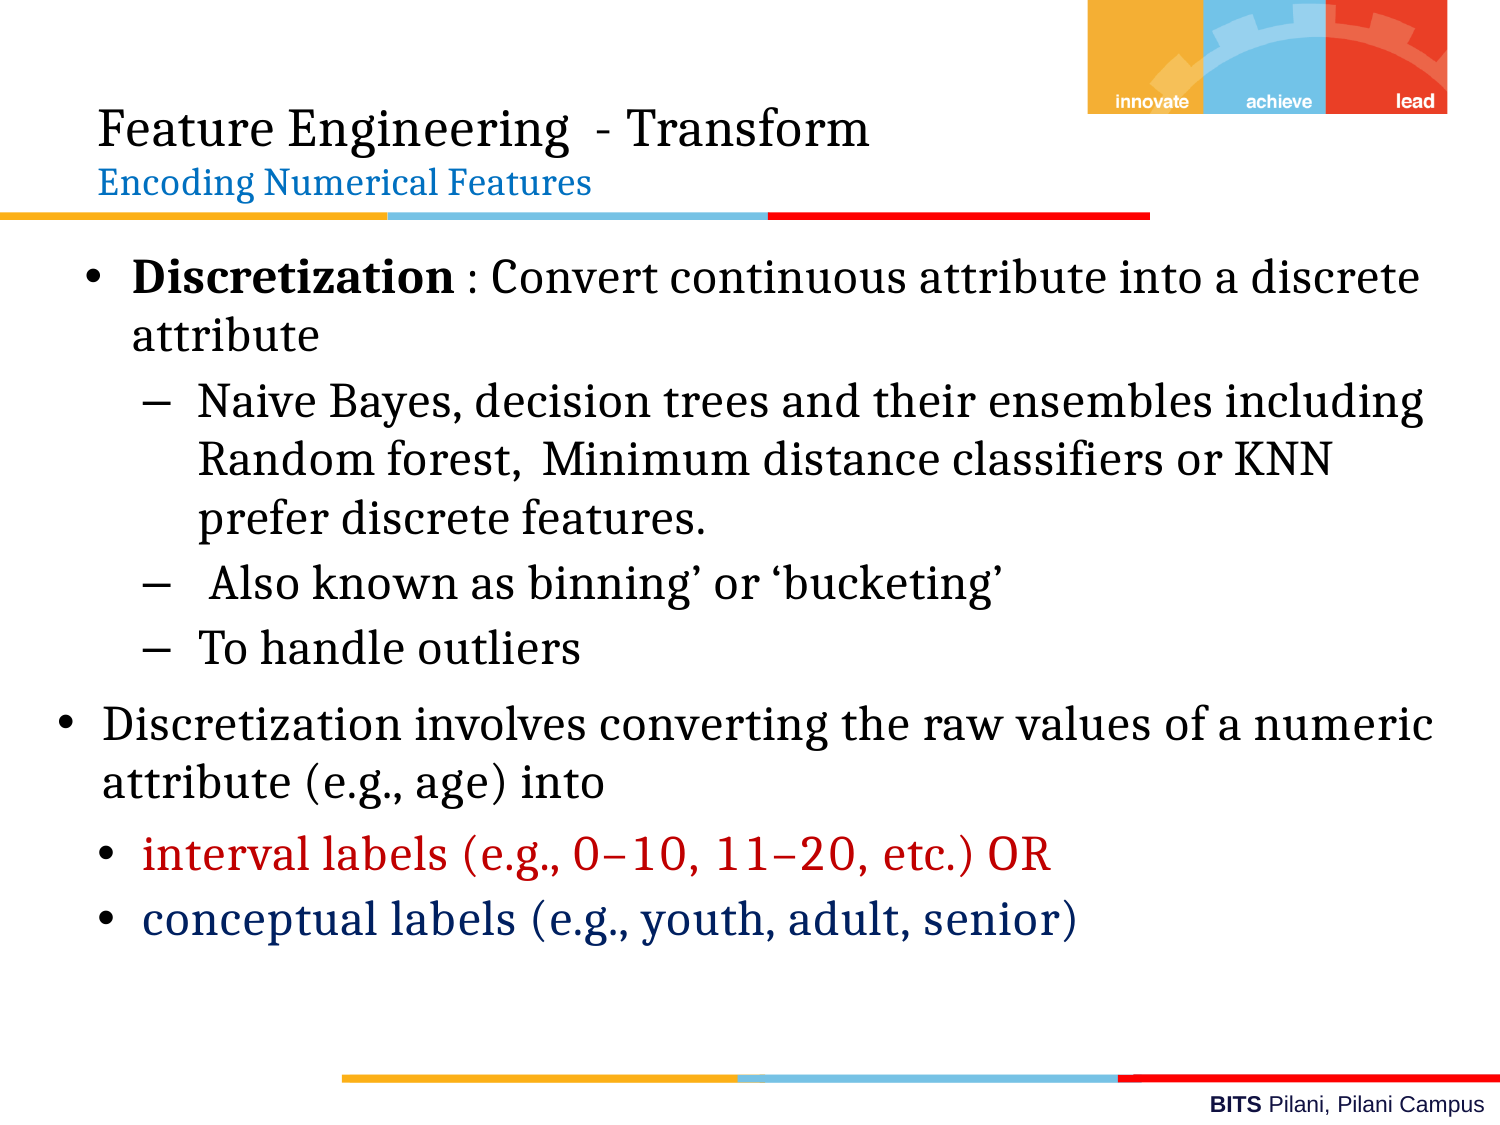

Feature Engineering  - Transform
Encoding Numerical Features
Discretization : Convert continuous attribute into a discrete attribute
Naive Bayes, decision trees and their ensembles including Random forest,  Minimum distance classifiers or KNN prefer discrete features.
 Also known as binning’ or ‘bucketing’
To handle outliers
Discretization involves converting the raw values of a numeric attribute (e.g., age) into
interval labels (e.g., 0–10, 11–20, etc.) OR
conceptual labels (e.g., youth, adult, senior)